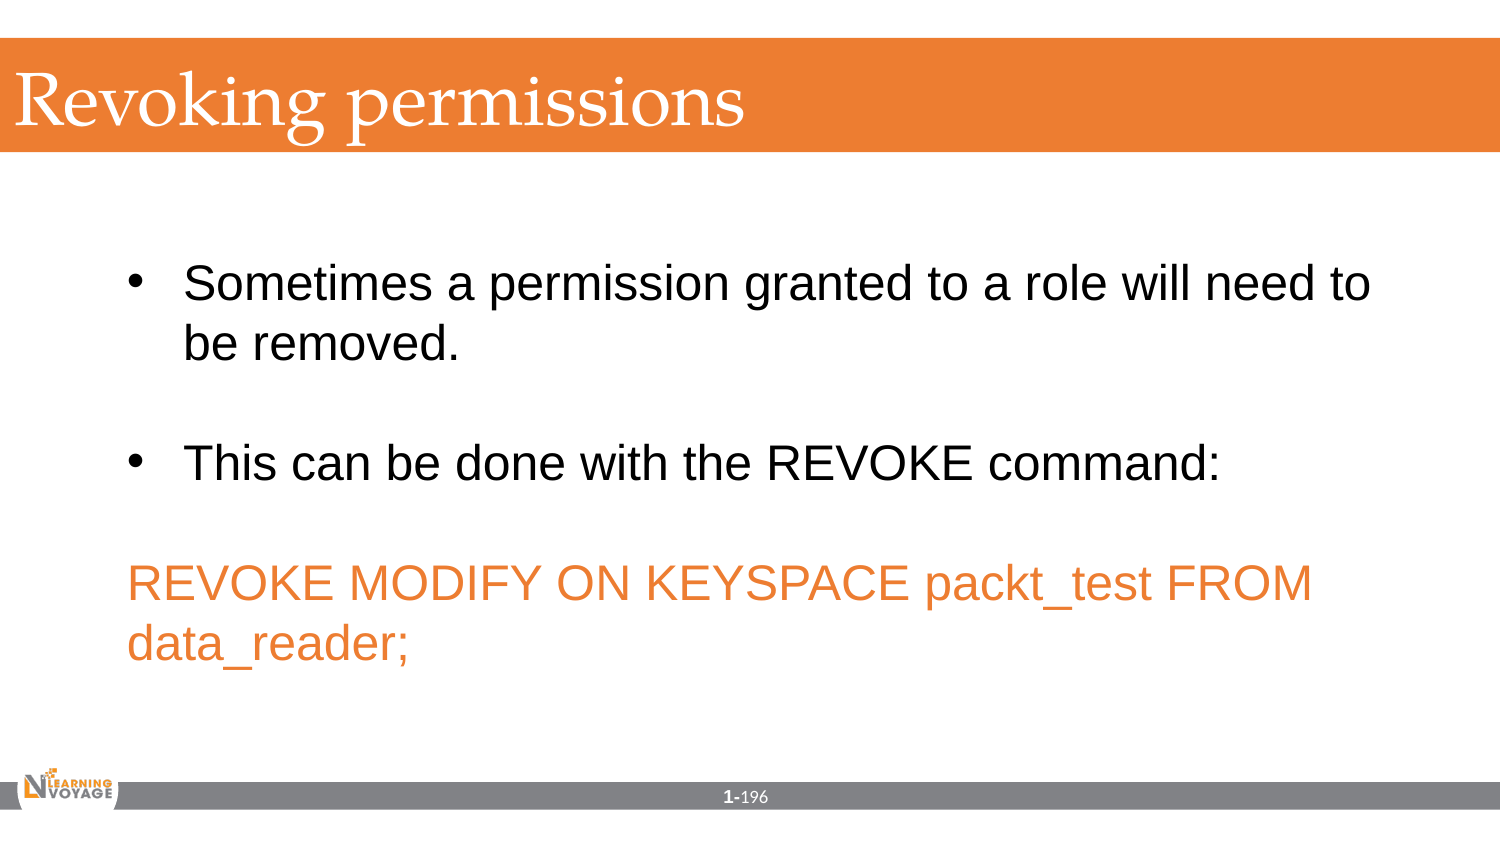

Revoking permissions
Sometimes a permission granted to a role will need to be removed.

This can be done with the REVOKE command:

REVOKE MODIFY ON KEYSPACE packt_test FROM data_reader;
1-196